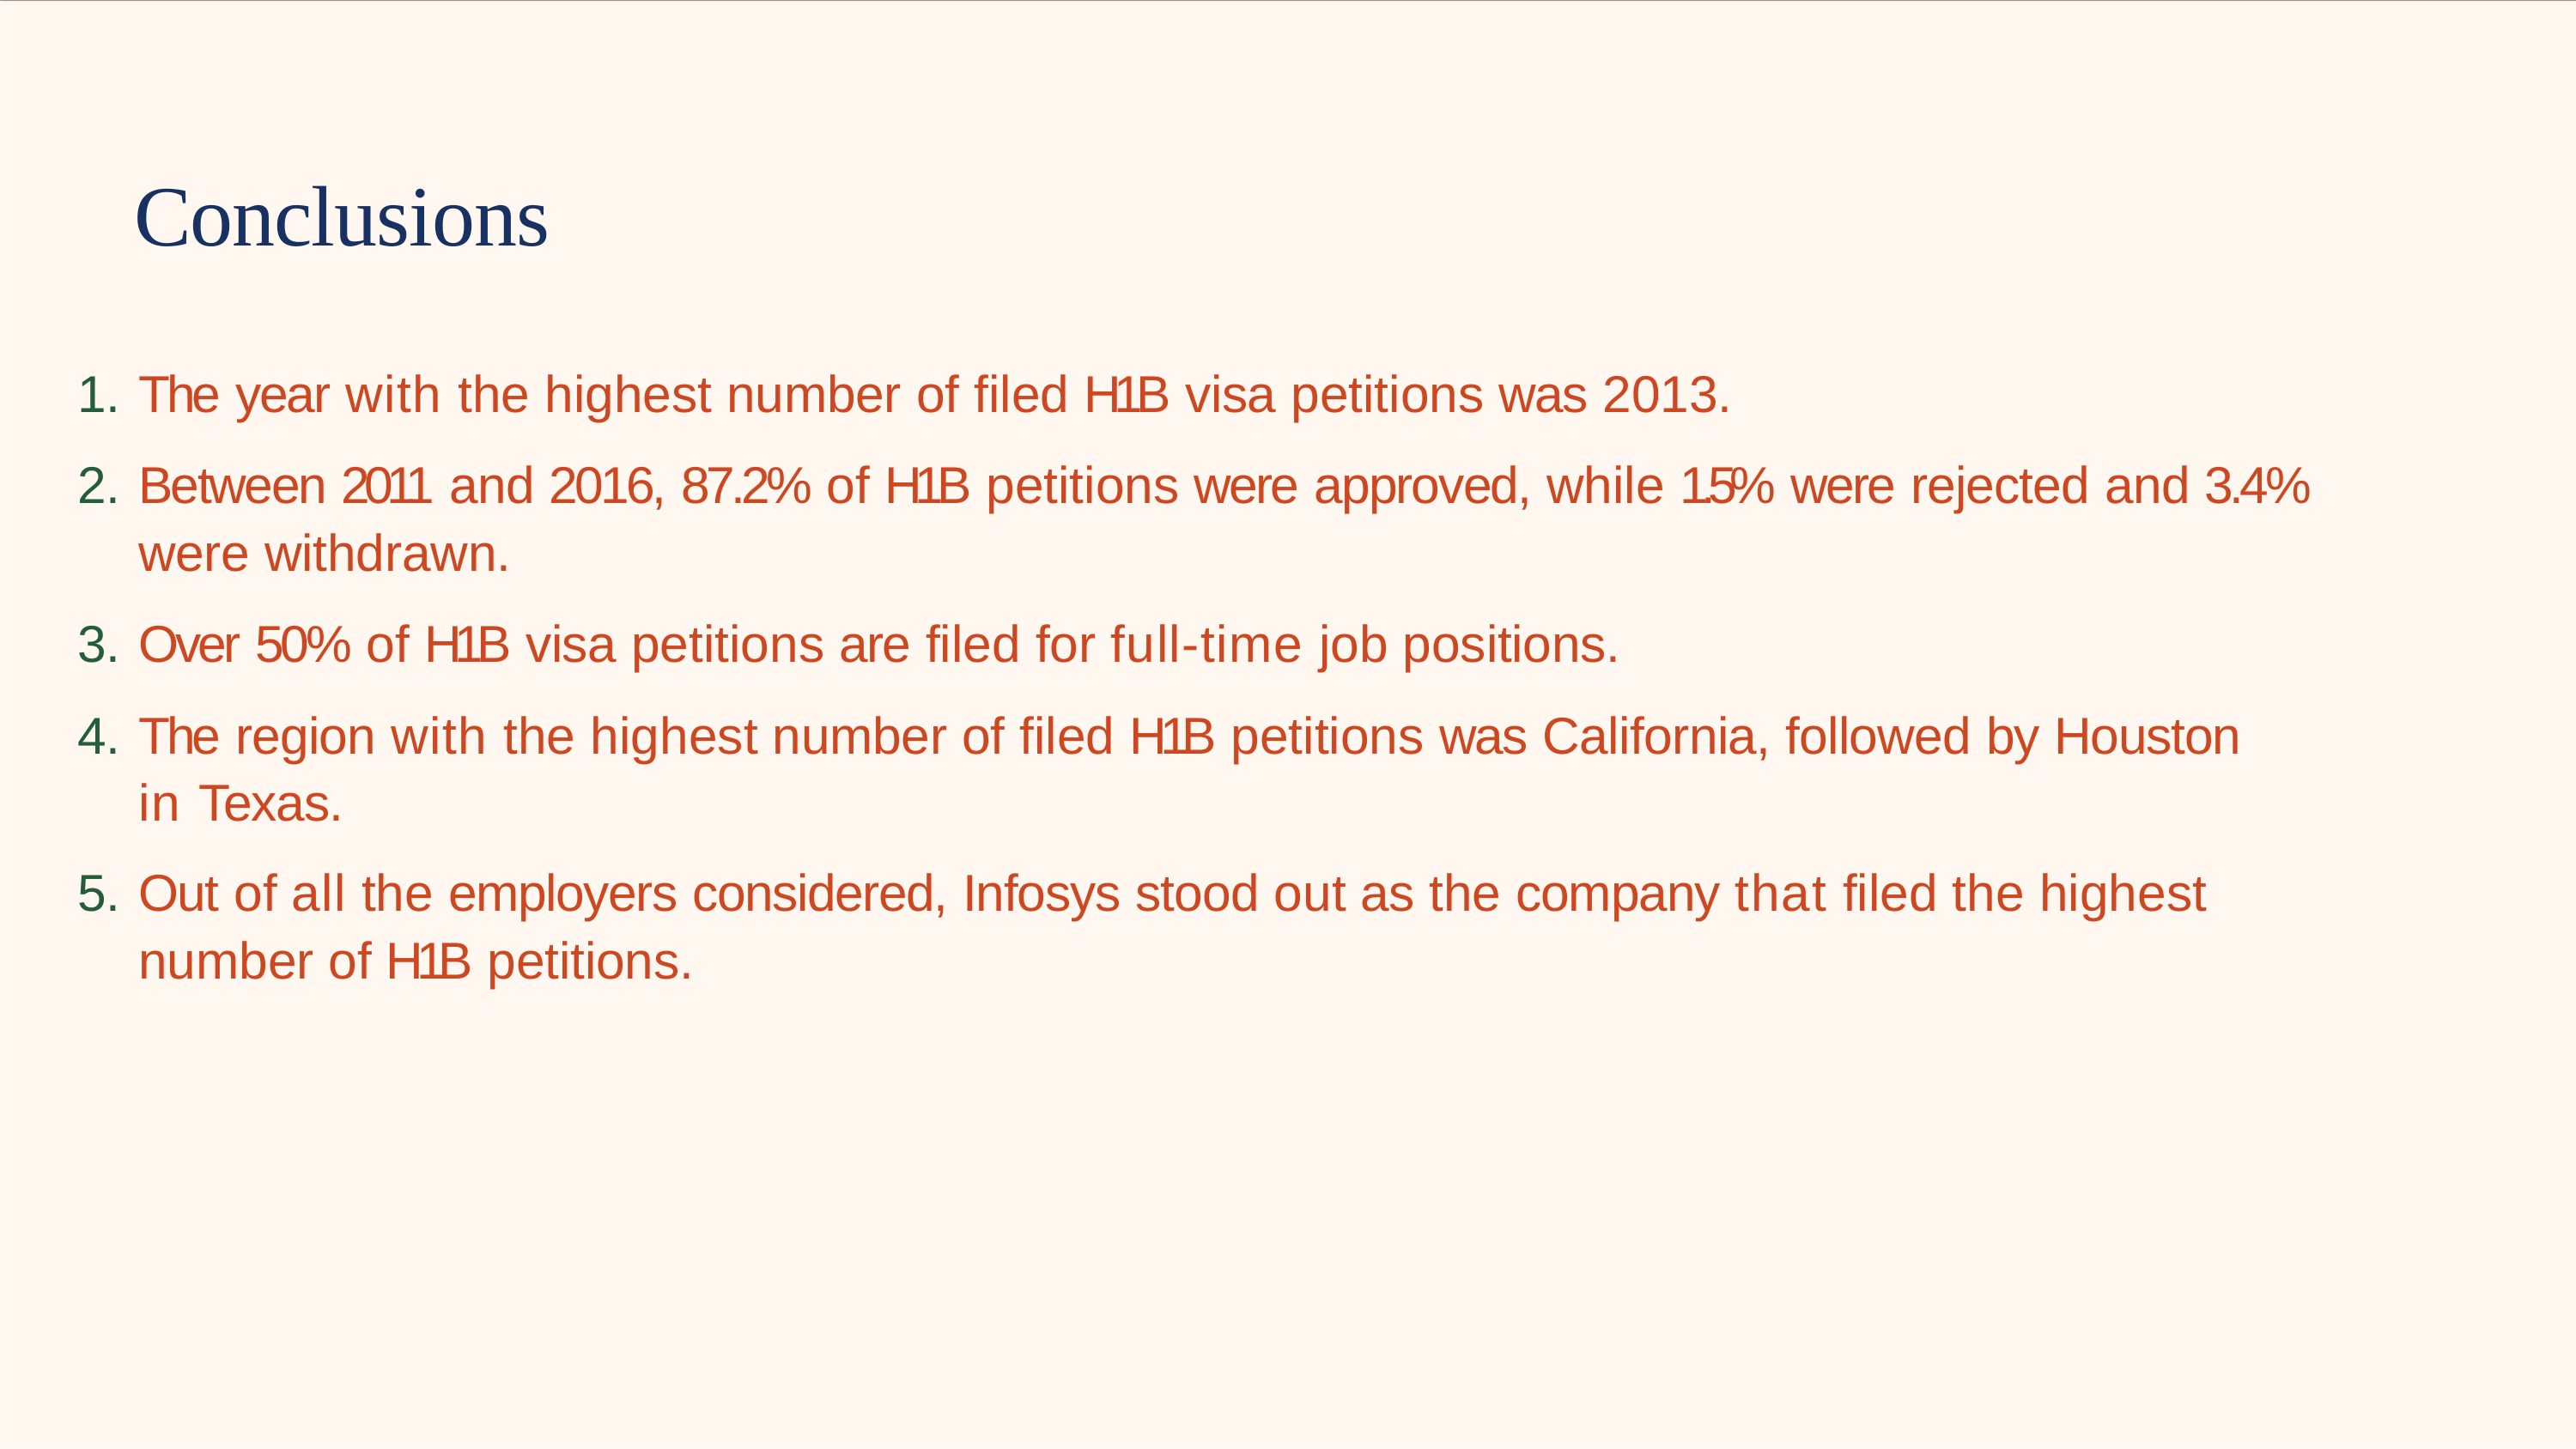

# Conclusions
The year with the highest number of filed H1B visa petitions was 2013.
Between 2011 and 2016, 87.2% of H1B petitions were approved, while 1.5% were rejected and 3.4% were withdrawn.
Over 50% of H1B visa petitions are filed for full-time job positions.
The region with the highest number of filed H1B petitions was California, followed by Houston in Texas.
Out of all the employers considered, Infosys stood out as the company that filed the highest number of H1B petitions.